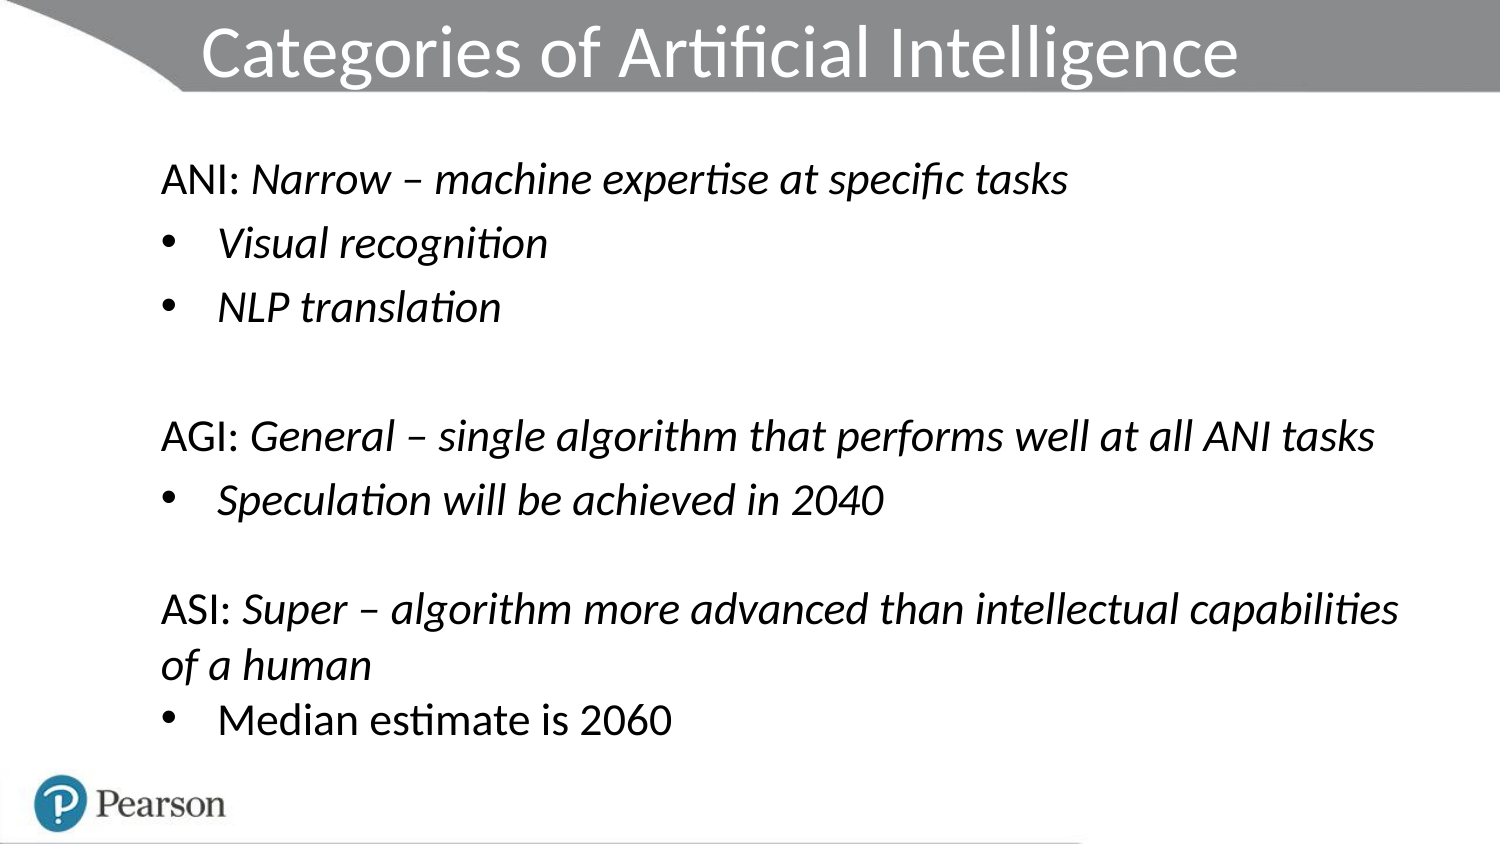

Categories of Artificial Intelligence
ANI: Narrow – machine expertise at specific tasks
Visual recognition
NLP translation

AGI: General – single algorithm that performs well at all ANI tasks
Speculation will be achieved in 2040

ASI: Super – algorithm more advanced than intellectual capabilities of a human
Median estimate is 2060